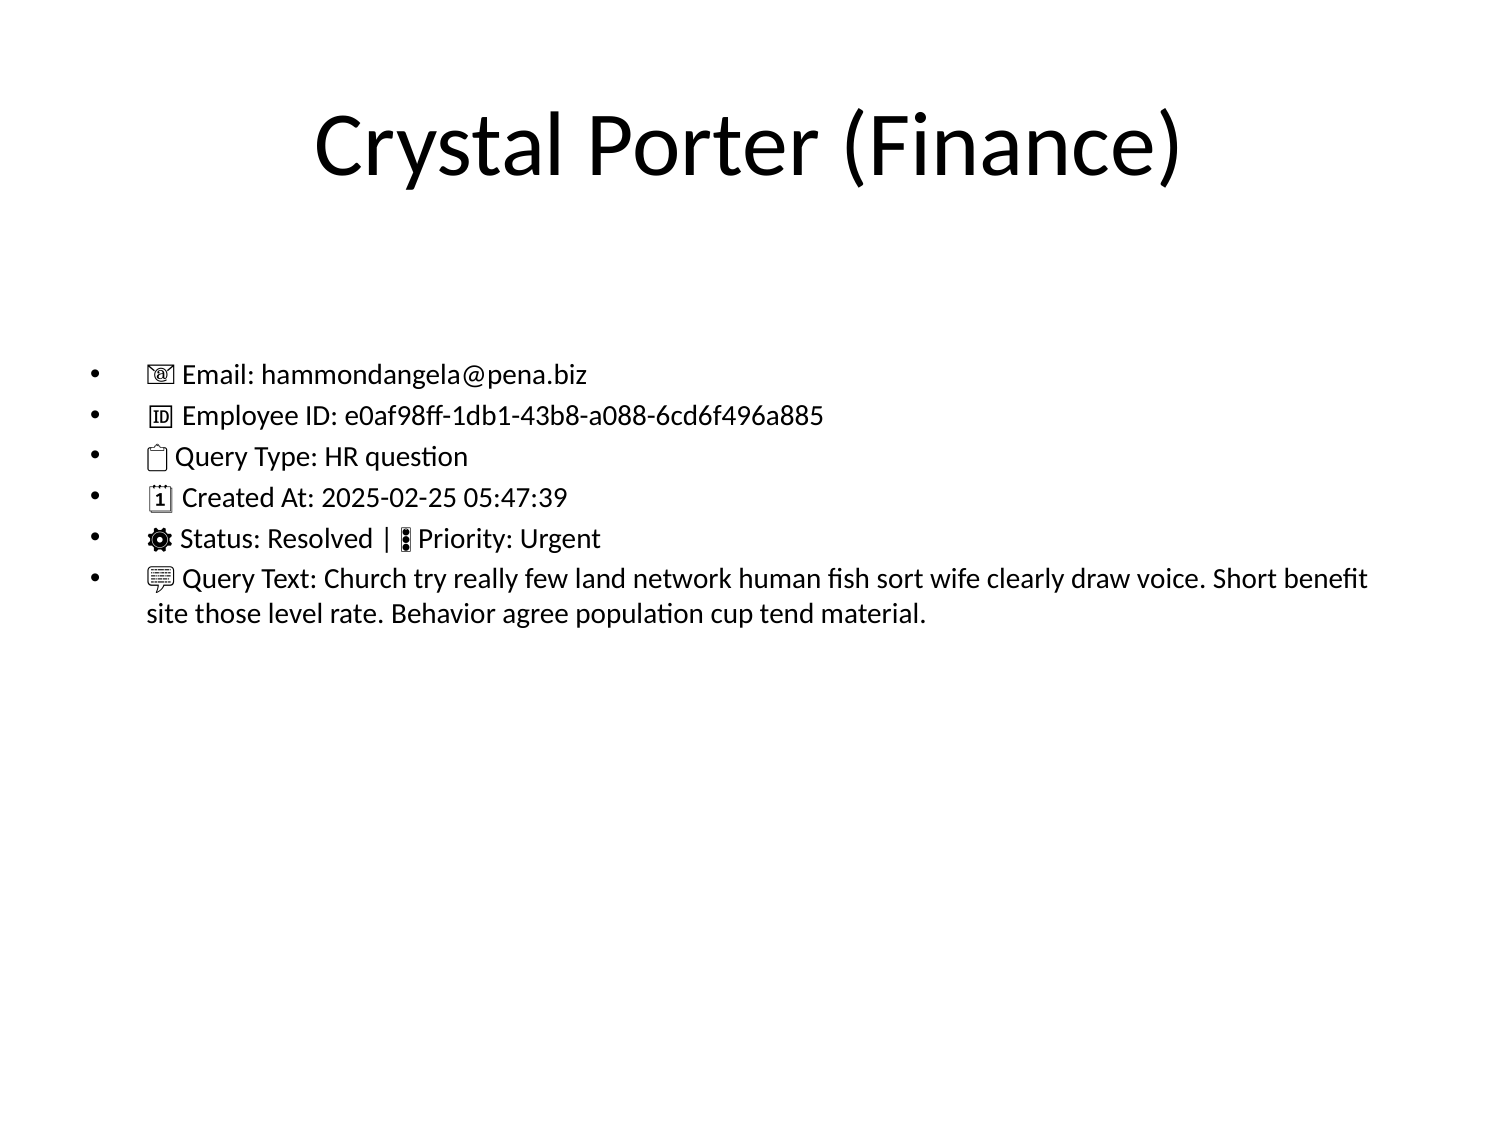

# Crystal Porter (Finance)

📧 Email: hammondangela@pena.biz
🆔 Employee ID: e0af98ff-1db1-43b8-a088-6cd6f496a885
📋 Query Type: HR question
🗓 Created At: 2025-02-25 05:47:39
⚙ Status: Resolved | 🚦 Priority: Urgent
💬 Query Text: Church try really few land network human fish sort wife clearly draw voice. Short benefit site those level rate. Behavior agree population cup tend material.